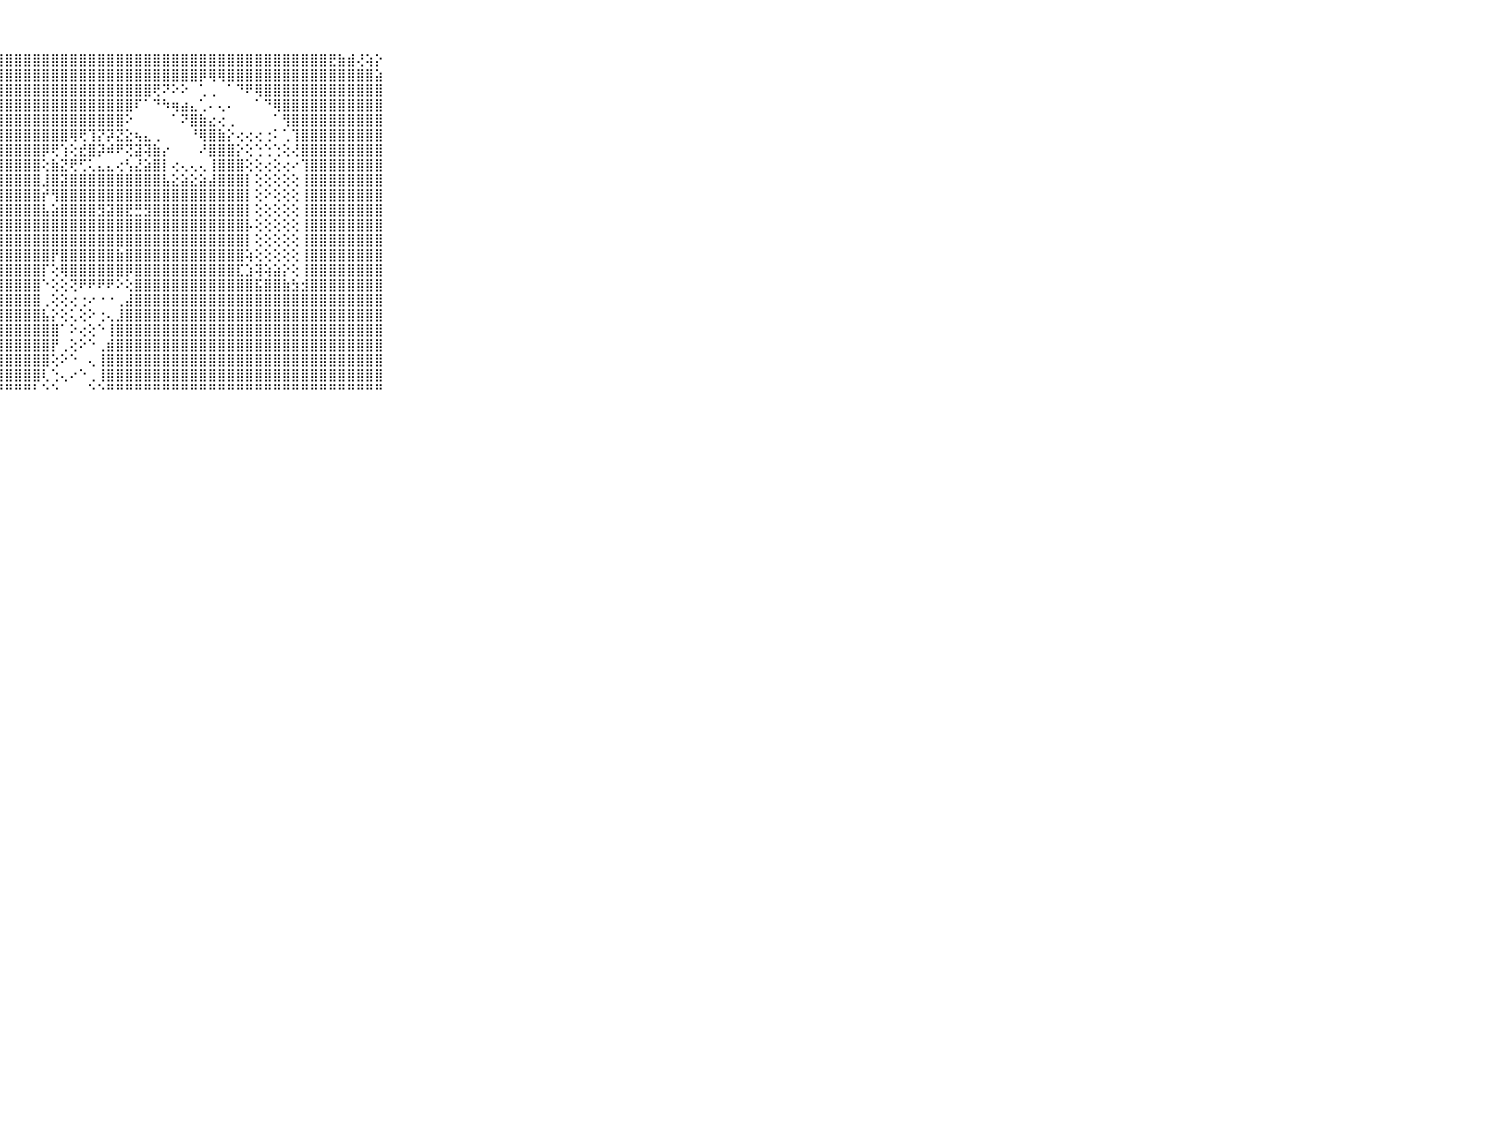

⠀⠀⠀⠀⠀⠀⠀⠀⠀⠀⠀⣿⣿⣿⣿⣿⣿⣿⣿⣿⣿⣿⣿⣿⣿⣿⣿⣿⣿⣿⣿⣿⣿⣿⣿⣿⣿⣿⣿⣿⣿⣿⣿⣿⣿⣿⣿⣿⣿⣿⣿⣿⣿⣿⣿⣿⣿⣿⣿⣿⣿⣿⣿⣟⣷⣾⢜⢵⡕⠀⠀⠀⠀⠀⠀⠀⠀⠀⠀⠀⠀
⠀⠀⠀⠀⠀⠀⠀⠀⠀⠀⠀⣿⣿⣿⣿⣿⣿⣿⣿⣿⣿⣿⣿⣿⣿⣿⣿⣿⣿⣿⣿⣿⣿⣿⣿⣿⣿⣿⣿⣿⣿⣿⣿⣿⣿⣿⣿⣿⣿⡿⢿⢿⣿⣿⣿⣿⣿⣿⣿⣿⣿⣿⣿⣿⣿⣿⣿⣿⣵⠀⠀⠀⠀⠀⠀⠀⠀⠀⠀⠀⠀
⠀⠀⠀⠀⠀⠀⠀⠀⠀⠀⠀⣿⣿⣿⣿⣿⣿⣿⣿⣿⣿⣿⣿⣿⣿⣿⣿⣿⣿⣿⣿⣿⣿⣿⣿⣿⣿⣿⣿⣿⣿⣿⣿⣿⢟⠝⠕⠕⠀⢁⢀⠀⠁⠙⠟⢿⣿⣿⣿⣿⣿⣿⣿⣿⣿⣿⣿⣿⣿⠀⠀⠀⠀⠀⠀⠀⠀⠀⠀⠀⠀
⠀⠀⠀⠀⠀⠀⠀⠀⠀⠀⠀⣿⣿⣿⣿⣿⣿⣿⣿⣿⣿⣿⣿⣿⣿⣿⣿⣿⣿⣿⣿⣿⣿⣿⣿⣿⣿⣿⣿⣿⣿⣿⠏⠁⠙⠳⢶⣴⣄⢁⠄⢄⠄⠀⠀⠁⠙⢿⣿⣿⣿⣿⣿⣿⣿⣿⣿⣿⣿⠀⠀⠀⠀⠀⠀⠀⠀⠀⠀⠀⠀
⠀⠀⠀⠀⠀⠀⠀⠀⠀⠀⠀⣿⣿⣿⣿⣿⣿⣿⣿⣿⣿⣿⣿⣿⣿⣿⣿⣿⣿⣿⣿⣿⣿⣿⣿⣿⣿⣿⣿⣿⣿⠕⠀⠀⠀⠀⠁⠝⣿⣷⣔⢔⢀⠀⠀⠀⠀⠁⢻⣿⣿⣿⣿⣿⣿⣿⣿⣿⣿⠀⠀⠀⠀⠀⠀⠀⠀⠀⠀⠀⠀
⠀⠀⠀⠀⠀⠀⠀⠀⠀⠀⠀⢻⣿⣿⣿⣿⣿⣿⣿⣿⣿⣿⣿⣿⣿⣿⣿⣿⣿⣿⣿⣿⣿⣿⣿⢿⢟⢹⡝⡽⣝⣕⢦⣄⢀⠀⠀⠀⠘⢿⣿⣷⡕⢔⢔⢔⢐⠅⢁⢹⣿⣿⣿⣿⣿⣿⣿⣿⣿⠀⠀⠀⠀⠀⠀⠀⠀⠀⠀⠀⠀
⠀⠀⠀⠀⠀⠀⠀⠀⠀⠀⠀⢜⣿⣿⣿⣿⣿⣿⣿⣿⣿⣿⣿⣿⣿⣿⣿⣿⣿⣿⣿⣿⡿⢟⢱⢕⣞⣿⡽⠾⠟⢝⣽⢽⣷⡔⠀⠀⠀⠜⣿⣿⣿⡕⢕⢑⢑⢑⢕⢜⣿⣿⣿⣿⣿⣿⣿⣿⣿⠀⠀⠀⠀⠀⠀⠀⠀⠀⠀⠀⠀
⠀⠀⠀⠀⠀⠀⠀⠀⠀⠀⠀⢕⢹⣿⣿⣿⣿⣿⣿⣿⣿⣿⣿⣿⣿⣿⣿⣿⣿⣿⣿⣿⢕⣷⣝⢟⢋⢅⣄⣄⢔⢣⣜⣵⣿⡇⢔⢄⢄⢄⢸⣿⣿⣿⢕⢕⢔⢕⢔⠔⢹⣿⣿⣿⣿⣿⣿⣿⣿⠀⠀⠀⠀⠀⠀⠀⠀⠀⠀⠀⠀
⠀⠀⠀⠀⠀⠀⠀⠀⠀⠀⠀⢕⢸⣿⣿⣿⣿⣿⣿⣿⣿⣿⣿⣿⣿⣿⣿⣿⣿⣿⣿⣿⣸⣿⣽⣿⣿⣿⣿⣿⣿⣿⣿⣿⣿⣧⣕⣵⣕⣵⣼⣿⣿⣿⡇⢕⢕⢕⢕⢕⢸⣿⣿⣿⣿⣿⣿⣿⣿⠀⠀⠀⠀⠀⠀⠀⠀⠀⠀⠀⠀
⠀⠀⠀⠀⠀⠀⠀⠀⠀⠀⠀⢕⢕⣿⣿⣿⣿⣿⣿⣿⣿⣿⣿⣿⣿⣿⣿⣿⣿⣿⣿⣿⡞⢻⣿⣿⣿⣿⣿⣿⣿⣿⣿⣿⣿⣿⣿⣿⣿⣿⣿⣿⣿⣿⡇⢕⠕⢕⢕⢕⢸⣿⣿⣿⣿⣿⣿⣿⣿⠀⠀⠀⠀⠀⠀⠀⠀⠀⠀⠀⠀
⠀⠀⠀⠀⠀⠀⠀⠀⠀⠀⠀⢕⢜⣿⣿⣿⣿⣿⣿⣿⣿⣿⣿⣿⣿⣿⣿⣿⣿⣿⣿⣿⣧⣵⣿⣿⣿⣿⣻⣽⣿⣟⣛⣻⣿⣿⣿⣿⣿⣿⣿⣿⣿⣿⡇⢕⢕⢕⢕⢕⢸⣿⣿⣿⣿⣿⣿⣿⣿⠀⠀⠀⠀⠀⠀⠀⠀⠀⠀⠀⠀
⠀⠀⠀⠀⠀⠀⠀⠀⠀⠀⠀⢕⢕⣿⣿⣿⣿⣿⣿⣿⣿⣿⣿⣿⣿⣿⣿⣿⣿⣿⣿⣿⣿⣿⣿⣿⣿⣿⣿⣿⣿⣿⣿⣿⣿⣿⣿⣿⣿⣿⣿⣿⣿⣿⡧⢕⢕⢕⢕⢕⢸⣿⣿⣿⣿⣿⣿⣿⣿⠀⠀⠀⠀⠀⠀⠀⠀⠀⠀⠀⠀
⠀⠀⠀⠀⠀⠀⠀⠀⠀⠀⠀⢕⢱⣿⣿⣿⣿⣿⣿⣿⣿⣿⣿⣿⣿⣿⣿⣿⣿⣿⣿⣿⣿⣿⣿⣿⣿⣿⣿⣿⣿⣿⣿⣿⣿⣿⣿⣿⣿⣿⣿⣿⣿⣿⡇⢕⢕⢕⢕⢕⢸⣿⣿⣿⣿⣿⣿⣿⣿⠀⠀⠀⠀⠀⠀⠀⠀⠀⠀⠀⠀
⠀⠀⠀⠀⠀⠀⠀⠀⠀⠀⠀⢕⢜⣿⣿⣿⣿⣿⣿⣿⣿⣿⣿⣿⣿⣿⣿⣿⣿⣿⣿⣿⣿⡟⣿⣿⣿⣿⣿⣿⣷⣿⣿⣿⣿⣿⣿⣿⣿⣿⣿⣿⣿⣿⢵⢕⢕⢕⢕⢕⢸⣿⣿⣿⣿⣿⣿⣿⣿⠀⠀⠀⠀⠀⠀⠀⠀⠀⠀⠀⠀
⠀⠀⠀⠀⠀⠀⠀⠀⠀⠀⠀⢕⢸⣿⣿⣿⣿⣿⣿⣿⣿⣿⣿⣿⣽⣿⣿⣿⣿⣿⣿⣿⡏⢕⢿⣿⣿⣿⣿⣿⣿⡿⣿⣿⣿⣿⣿⣿⣿⣿⣿⣿⣿⣏⣱⢽⢵⣵⡕⢕⢸⣿⣿⣿⣿⣿⣿⣿⣿⠀⠀⠀⠀⠀⠀⠀⠀⠀⠀⠀⠀
⠀⠀⠀⠀⠀⠀⠀⠀⠀⠀⠀⠕⣿⣿⣿⣿⣿⣿⣿⣿⣿⣿⣿⣿⣿⣿⣿⣿⣿⣿⣿⣿⠑⢕⢕⢝⠟⠟⠟⠟⠕⢕⣿⣿⣿⣿⣿⣿⣿⣿⣿⣿⣿⣿⣿⣯⣿⣿⣷⣳⣺⣿⣿⣿⣿⣿⣿⣿⣿⠀⠀⠀⠀⠀⠀⠀⠀⠀⠀⠀⠀
⠀⠀⠀⠀⠀⠀⠀⠀⠀⠀⠀⢕⣿⣿⣿⣿⣿⣿⣿⣿⣿⣿⣿⣿⣿⣿⣿⣿⣿⣿⣿⣿⢀⢕⢕⢔⢐⠔⠐⠐⢀⣼⣿⣿⣿⣿⣿⣿⣿⣿⣿⣿⣿⣿⣿⣿⣿⣿⣿⣿⣿⣿⣿⣿⣿⣿⣿⣿⣿⠀⠀⠀⠀⠀⠀⠀⠀⠀⠀⠀⠀
⠀⠀⠀⠀⠀⠀⠀⠀⠀⠀⠀⢁⣿⣿⣿⣿⣿⣿⣿⣿⣿⣿⣿⣿⣿⣿⣿⣿⣿⣿⣿⣿⣧⡕⢕⢅⢕⠕⢐⢄⣸⣿⣿⣿⣿⣿⣿⣿⣿⣿⣿⣿⣿⣿⣿⣿⣿⣿⣿⣿⣿⣿⣿⣿⣿⣿⣿⣿⣿⠀⠀⠀⠀⠀⠀⠀⠀⠀⠀⠀⠀
⠀⠀⠀⠀⠀⠀⠀⠀⠀⠀⠀⠔⣿⣿⣿⣿⣿⣿⣿⣿⣿⣿⣿⣿⣿⣿⣿⣿⣿⣿⣿⣿⣿⣿⠁⠕⢔⢕⠑⢸⣿⣿⣿⣿⣿⣿⣿⣿⣿⣿⣿⣿⣿⣿⣿⣿⣿⣿⣿⣿⣿⣿⣿⣿⣿⣿⣿⣿⣿⠀⠀⠀⠀⠀⠀⠀⠀⠀⠀⠀⠀
⠀⠀⠀⠀⠀⠀⠀⠀⠀⠀⠀⢔⣿⣿⣿⣿⣿⣿⣿⣿⣿⣿⣿⣿⣿⣿⣿⣿⣿⣿⣿⣿⣿⡟⢀⢕⠕⠑⢀⣾⣿⣿⣿⣿⣿⣿⣿⣿⣿⣿⣿⣿⣿⣿⣿⣿⣿⣿⣿⣿⣿⣿⣿⣿⣿⣿⣿⣿⣿⠀⠀⠀⠀⠀⠀⠀⠀⠀⠀⠀⠀
⠀⠀⠀⠀⠀⠀⠀⠀⠀⠀⠀⢀⣿⣿⣿⣿⣿⣿⣿⣿⣿⣿⣿⣿⣿⣿⣿⣿⣿⣿⣿⣿⣿⢕⠕⠑⠀⢄⢸⣿⣿⣿⣿⣿⣿⣿⣿⣿⣿⣿⣿⣿⣿⣿⣿⣿⣿⣿⣿⣿⣿⣿⣿⣿⣿⣿⣿⣿⣿⠀⠀⠀⠀⠀⠀⠀⠀⠀⠀⠀⠀
⠀⠀⠀⠀⠀⠀⠀⠀⠀⠀⠀⢕⣿⣿⣿⣿⣿⣿⣿⣿⣿⣿⣿⣿⣿⣿⣿⣿⣿⣿⣿⣿⢇⢑⢄⠔⠑⢀⢸⣿⣿⣿⣿⣿⣿⣿⣿⣿⣿⣿⣿⣿⣿⣿⣿⣿⣿⣿⣿⣿⣿⣿⣿⣿⣿⣿⣿⣿⣿⠀⠀⠀⠀⠀⠀⠀⠀⠀⠀⠀⠀
⠀⠀⠀⠀⠀⠀⠀⠀⠀⠀⠀⠑⠛⠛⠛⠛⠛⠛⠛⠛⠛⠛⠛⠛⠛⠛⠛⠛⠛⠛⠛⠃⠑⠑⠀⠀⠀⠑⠑⠛⠛⠛⠛⠛⠛⠛⠛⠛⠛⠛⠛⠛⠛⠛⠛⠛⠛⠛⠛⠛⠛⠛⠛⠛⠛⠛⠛⠛⠛⠀⠀⠀⠀⠀⠀⠀⠀⠀⠀⠀⠀